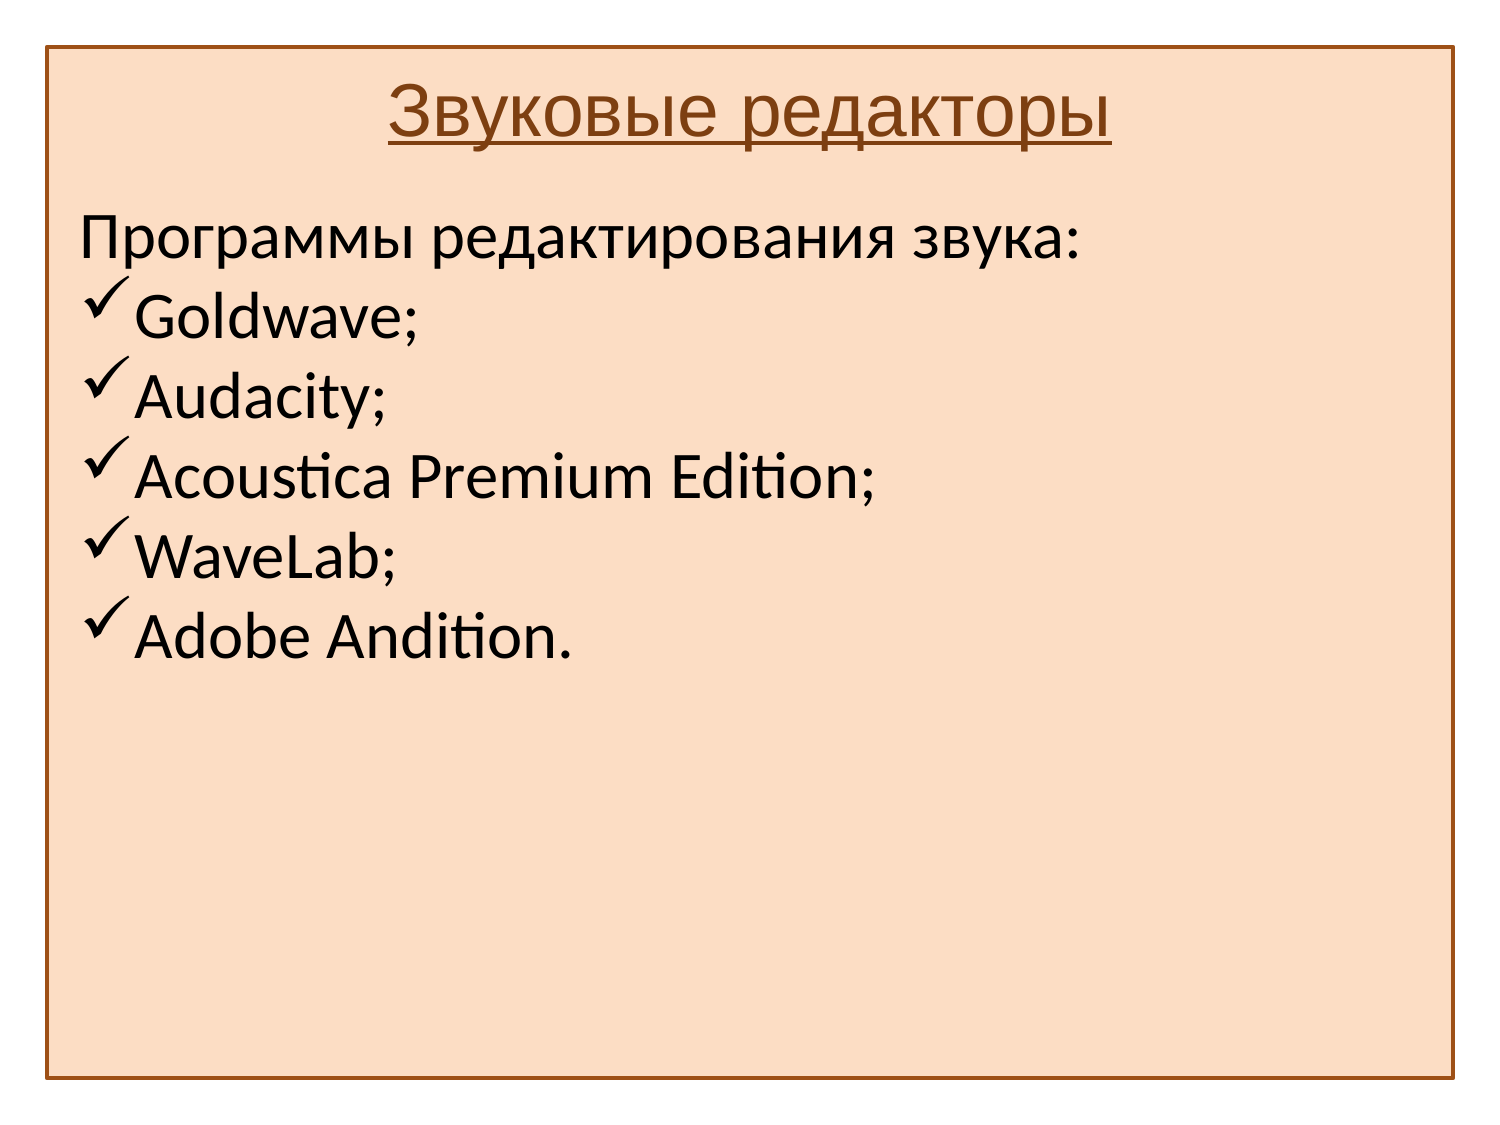

Звуковые редакторы
Программы редактирования звука:
Goldwave;
Audacity;
Acoustica Premium Edition;
WaveLab;
Adobe Andition.